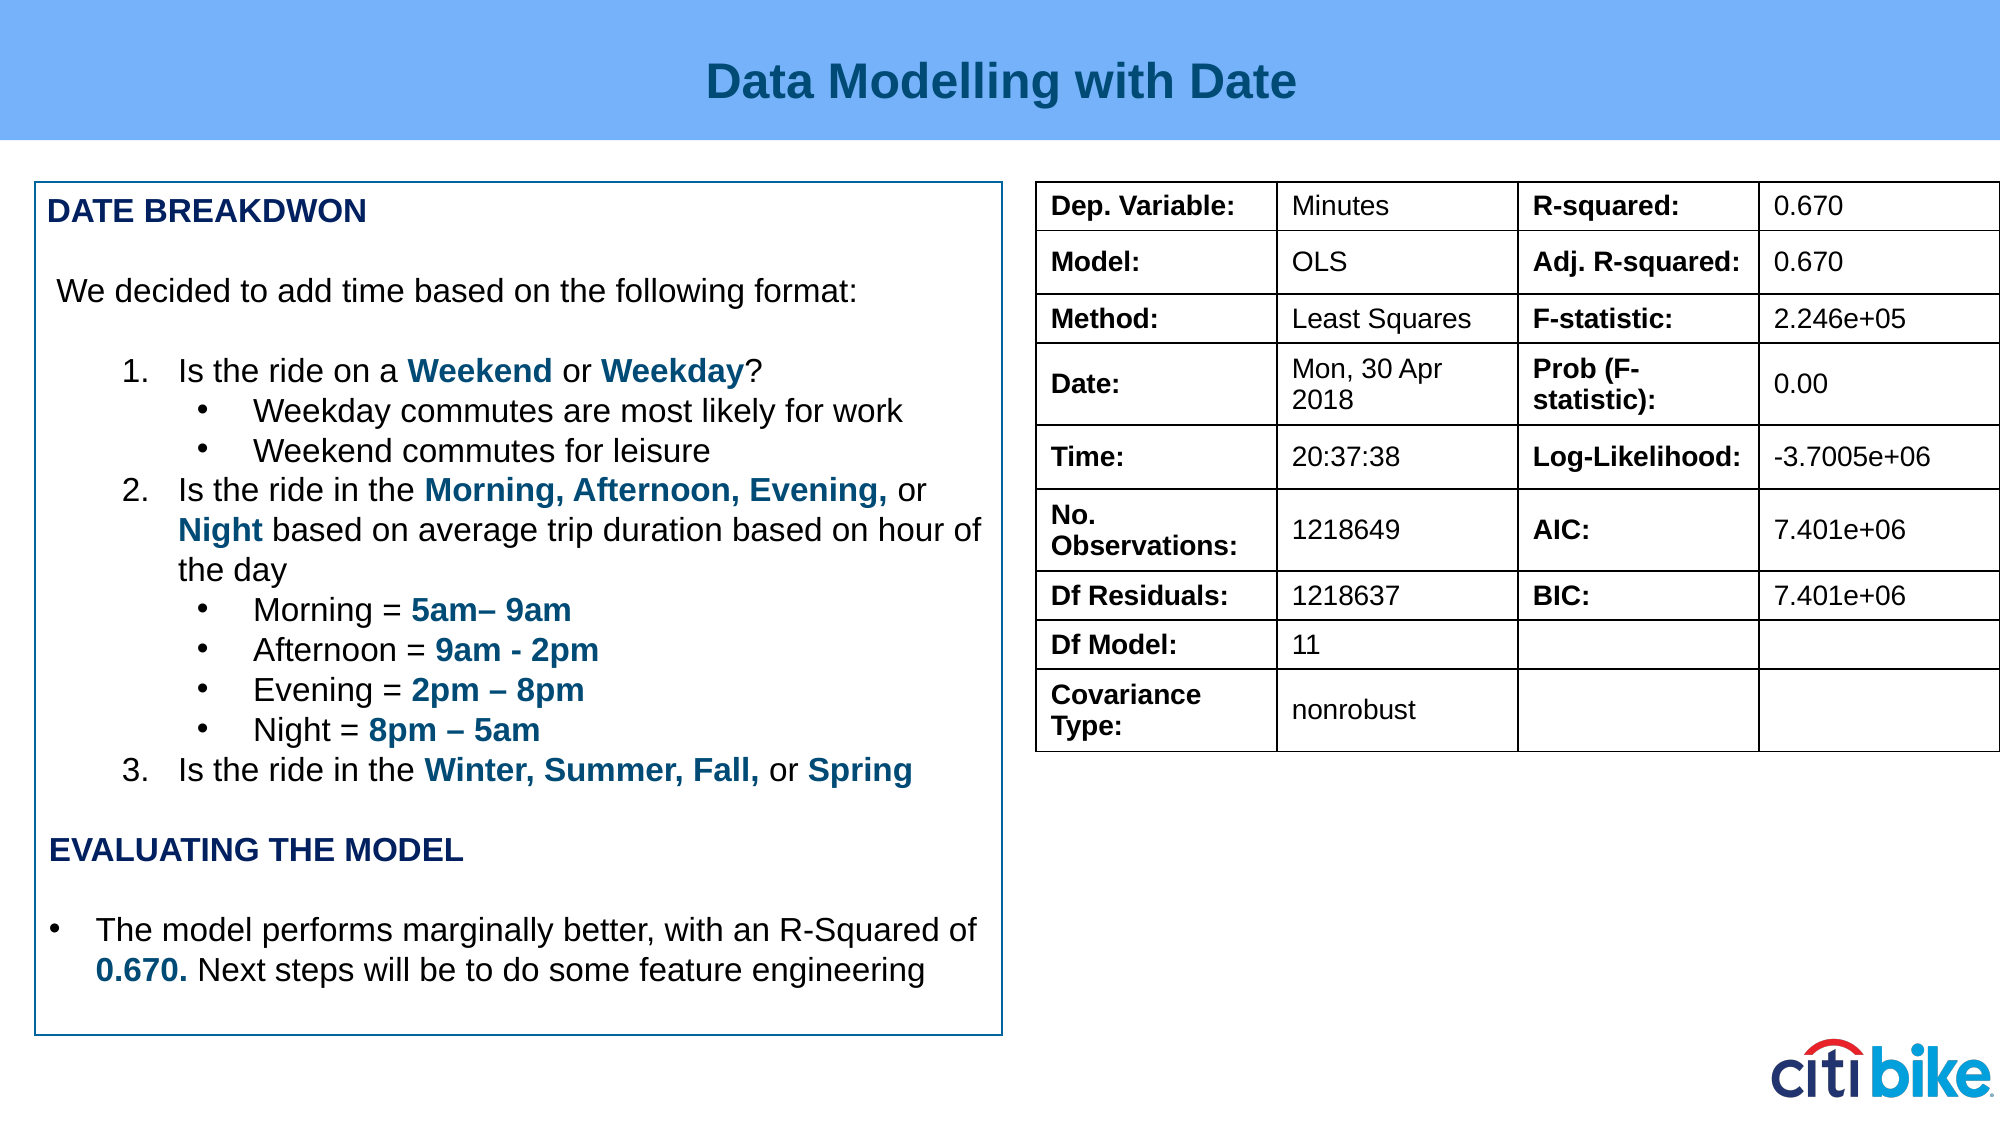

# Data Modelling with Date
DATE BREAKDWON

 We decided to add time based on the following format:

Is the ride on a Weekend or Weekday?
Weekday commutes are most likely for work
Weekend commutes for leisure
Is the ride in the Morning, Afternoon, Evening, or Night based on average trip duration based on hour of the day
Morning = 5am– 9am
Afternoon = 9am - 2pm
Evening = 2pm – 8pm
Night = 8pm – 5am
Is the ride in the Winter, Summer, Fall, or Spring

EVALUATING THE MODEL

The model performs marginally better, with an R-Squared of 0.670. Next steps will be to do some feature engineering

| Dep. Variable: | Minutes | R-squared: | 0.670 |
| --- | --- | --- | --- |
| Model: | OLS | Adj. R-squared: | 0.670 |
| Method: | Least Squares | F-statistic: | 2.246e+05 |
| Date: | Mon, 30 Apr 2018 | Prob (F-statistic): | 0.00 |
| Time: | 20:37:38 | Log-Likelihood: | -3.7005e+06 |
| No. Observations: | 1218649 | AIC: | 7.401e+06 |
| Df Residuals: | 1218637 | BIC: | 7.401e+06 |
| Df Model: | 11 |  |  |
| Covariance Type: | nonrobust |  |  |